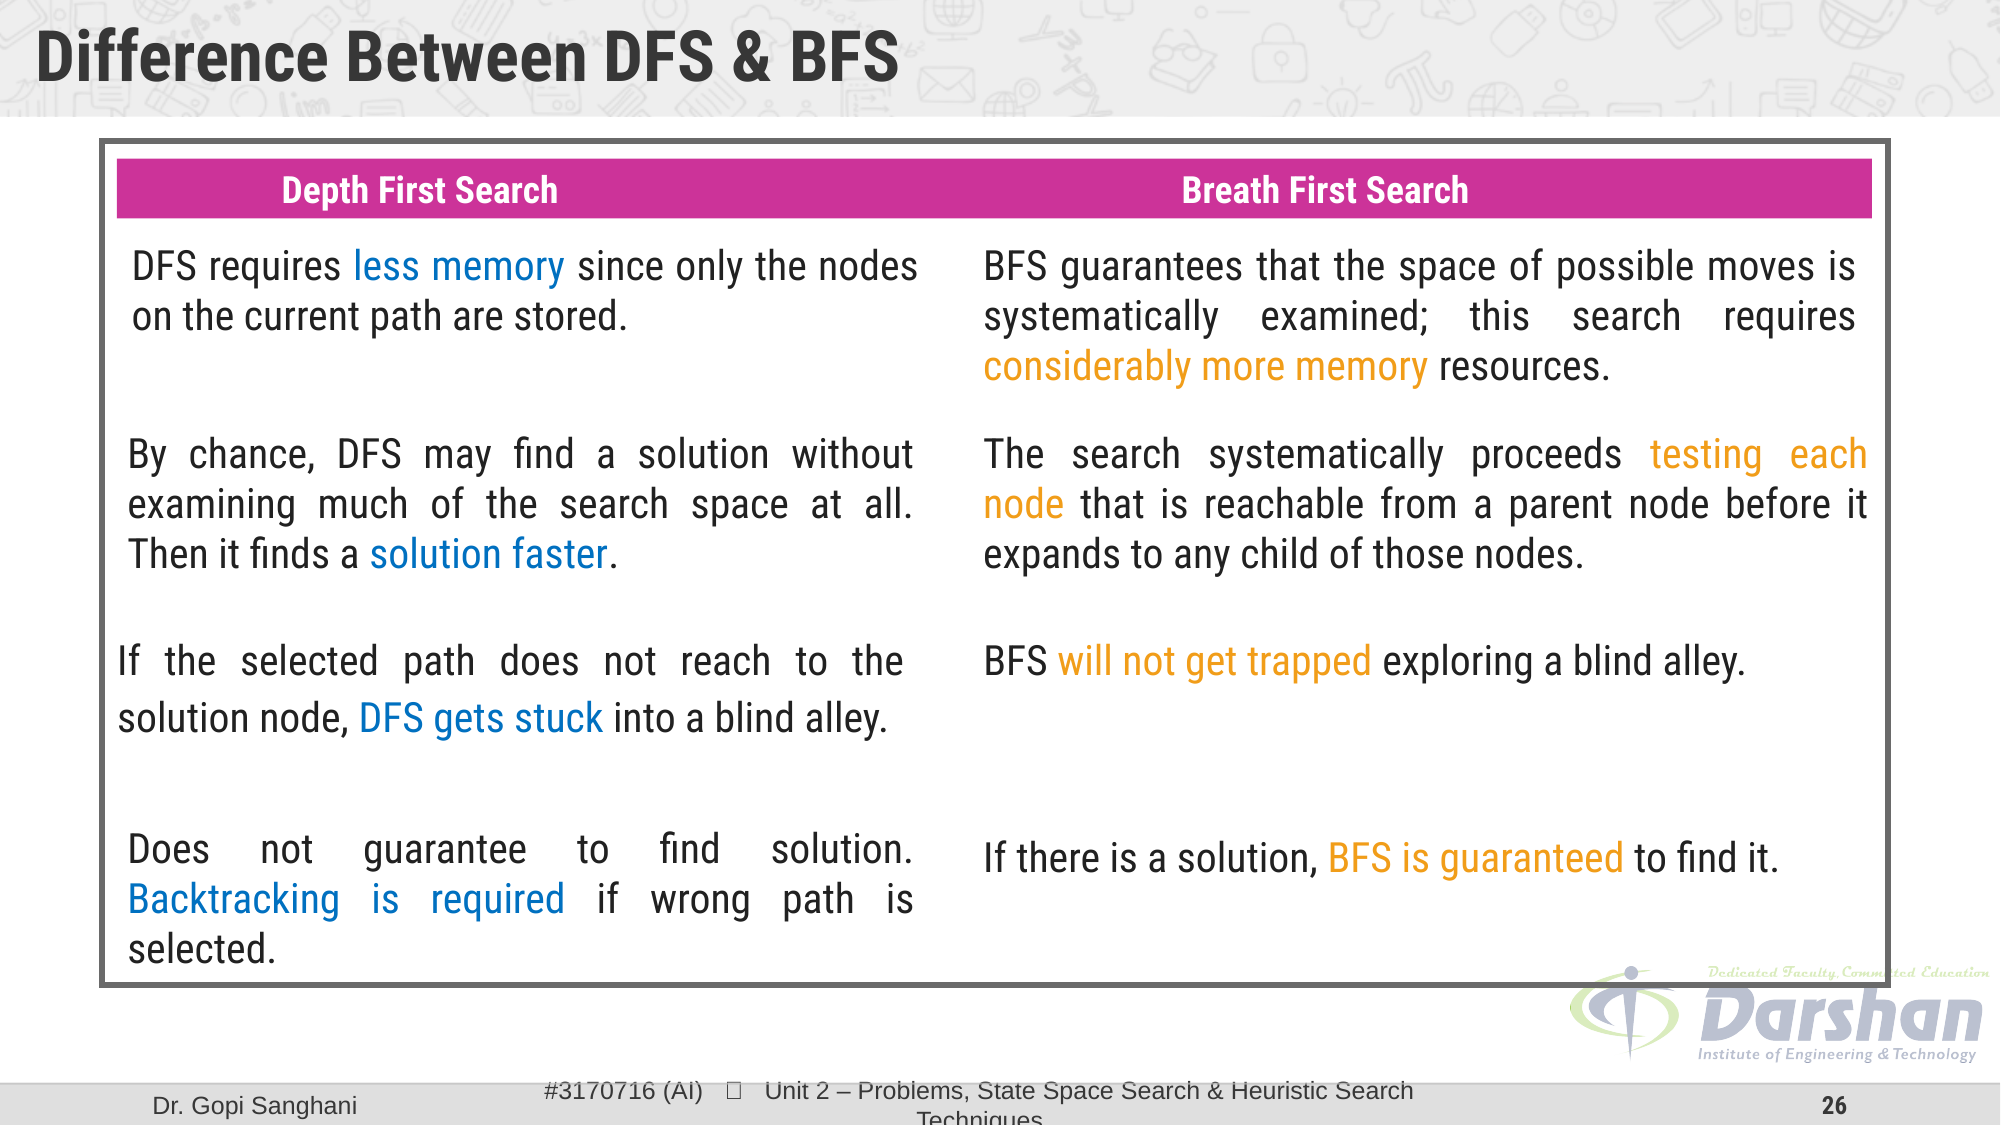

# Difference Between DFS & BFS

	Depth First Search					Breath First Search
DFS requires less memory since only the nodes on the current path are stored.
BFS guarantees that the space of possible moves is systematically examined; this search requires considerably more memory resources.
By chance, DFS may find a solution without examining much of the search space at all. Then it finds a solution faster.
The search systematically proceeds testing each node that is reachable from a parent node before it expands to any child of those nodes.
If the selected path does not reach to the solution node, DFS gets stuck into a blind alley.
BFS will not get trapped exploring a blind alley.
Does not guarantee to find solution. Backtracking is required if wrong path is selected.
If there is a solution, BFS is guaranteed to find it.